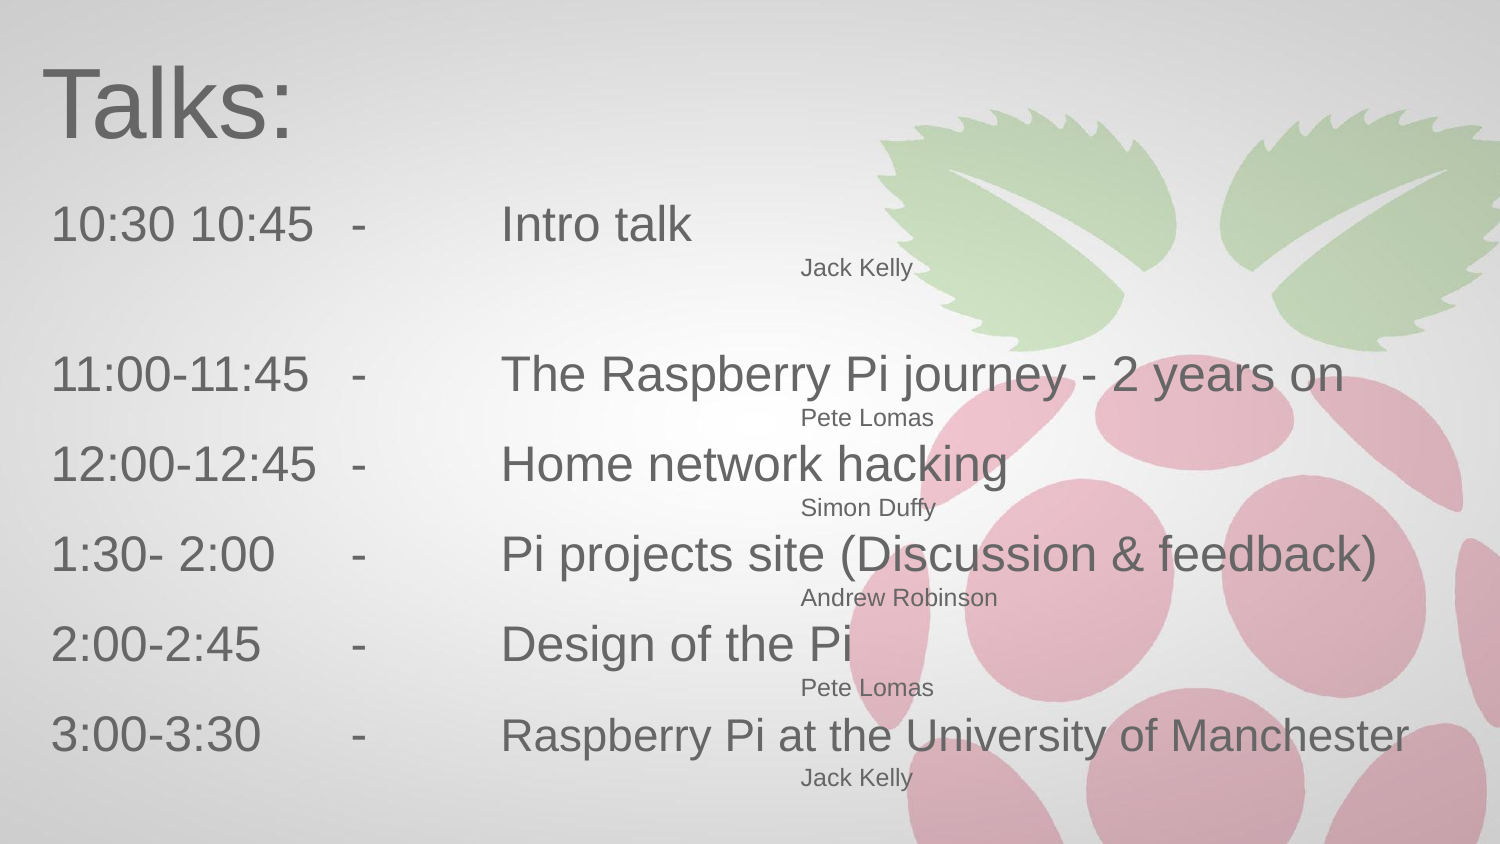

Talks:
10:30 10:45	-	Intro talk
					Jack Kelly

11:00-11:45	-	The Raspberry Pi journey - 2 years on
					Pete Lomas
12:00-12:45	-	Home network hacking
					Simon Duffy
1:30- 2:00	-	Pi projects site (Discussion & feedback)
					Andrew Robinson
2:00-2:45	-	Design of the Pi
					Pete Lomas
3:00-3:30	-	Raspberry Pi at the University of Manchester
					Jack Kelly